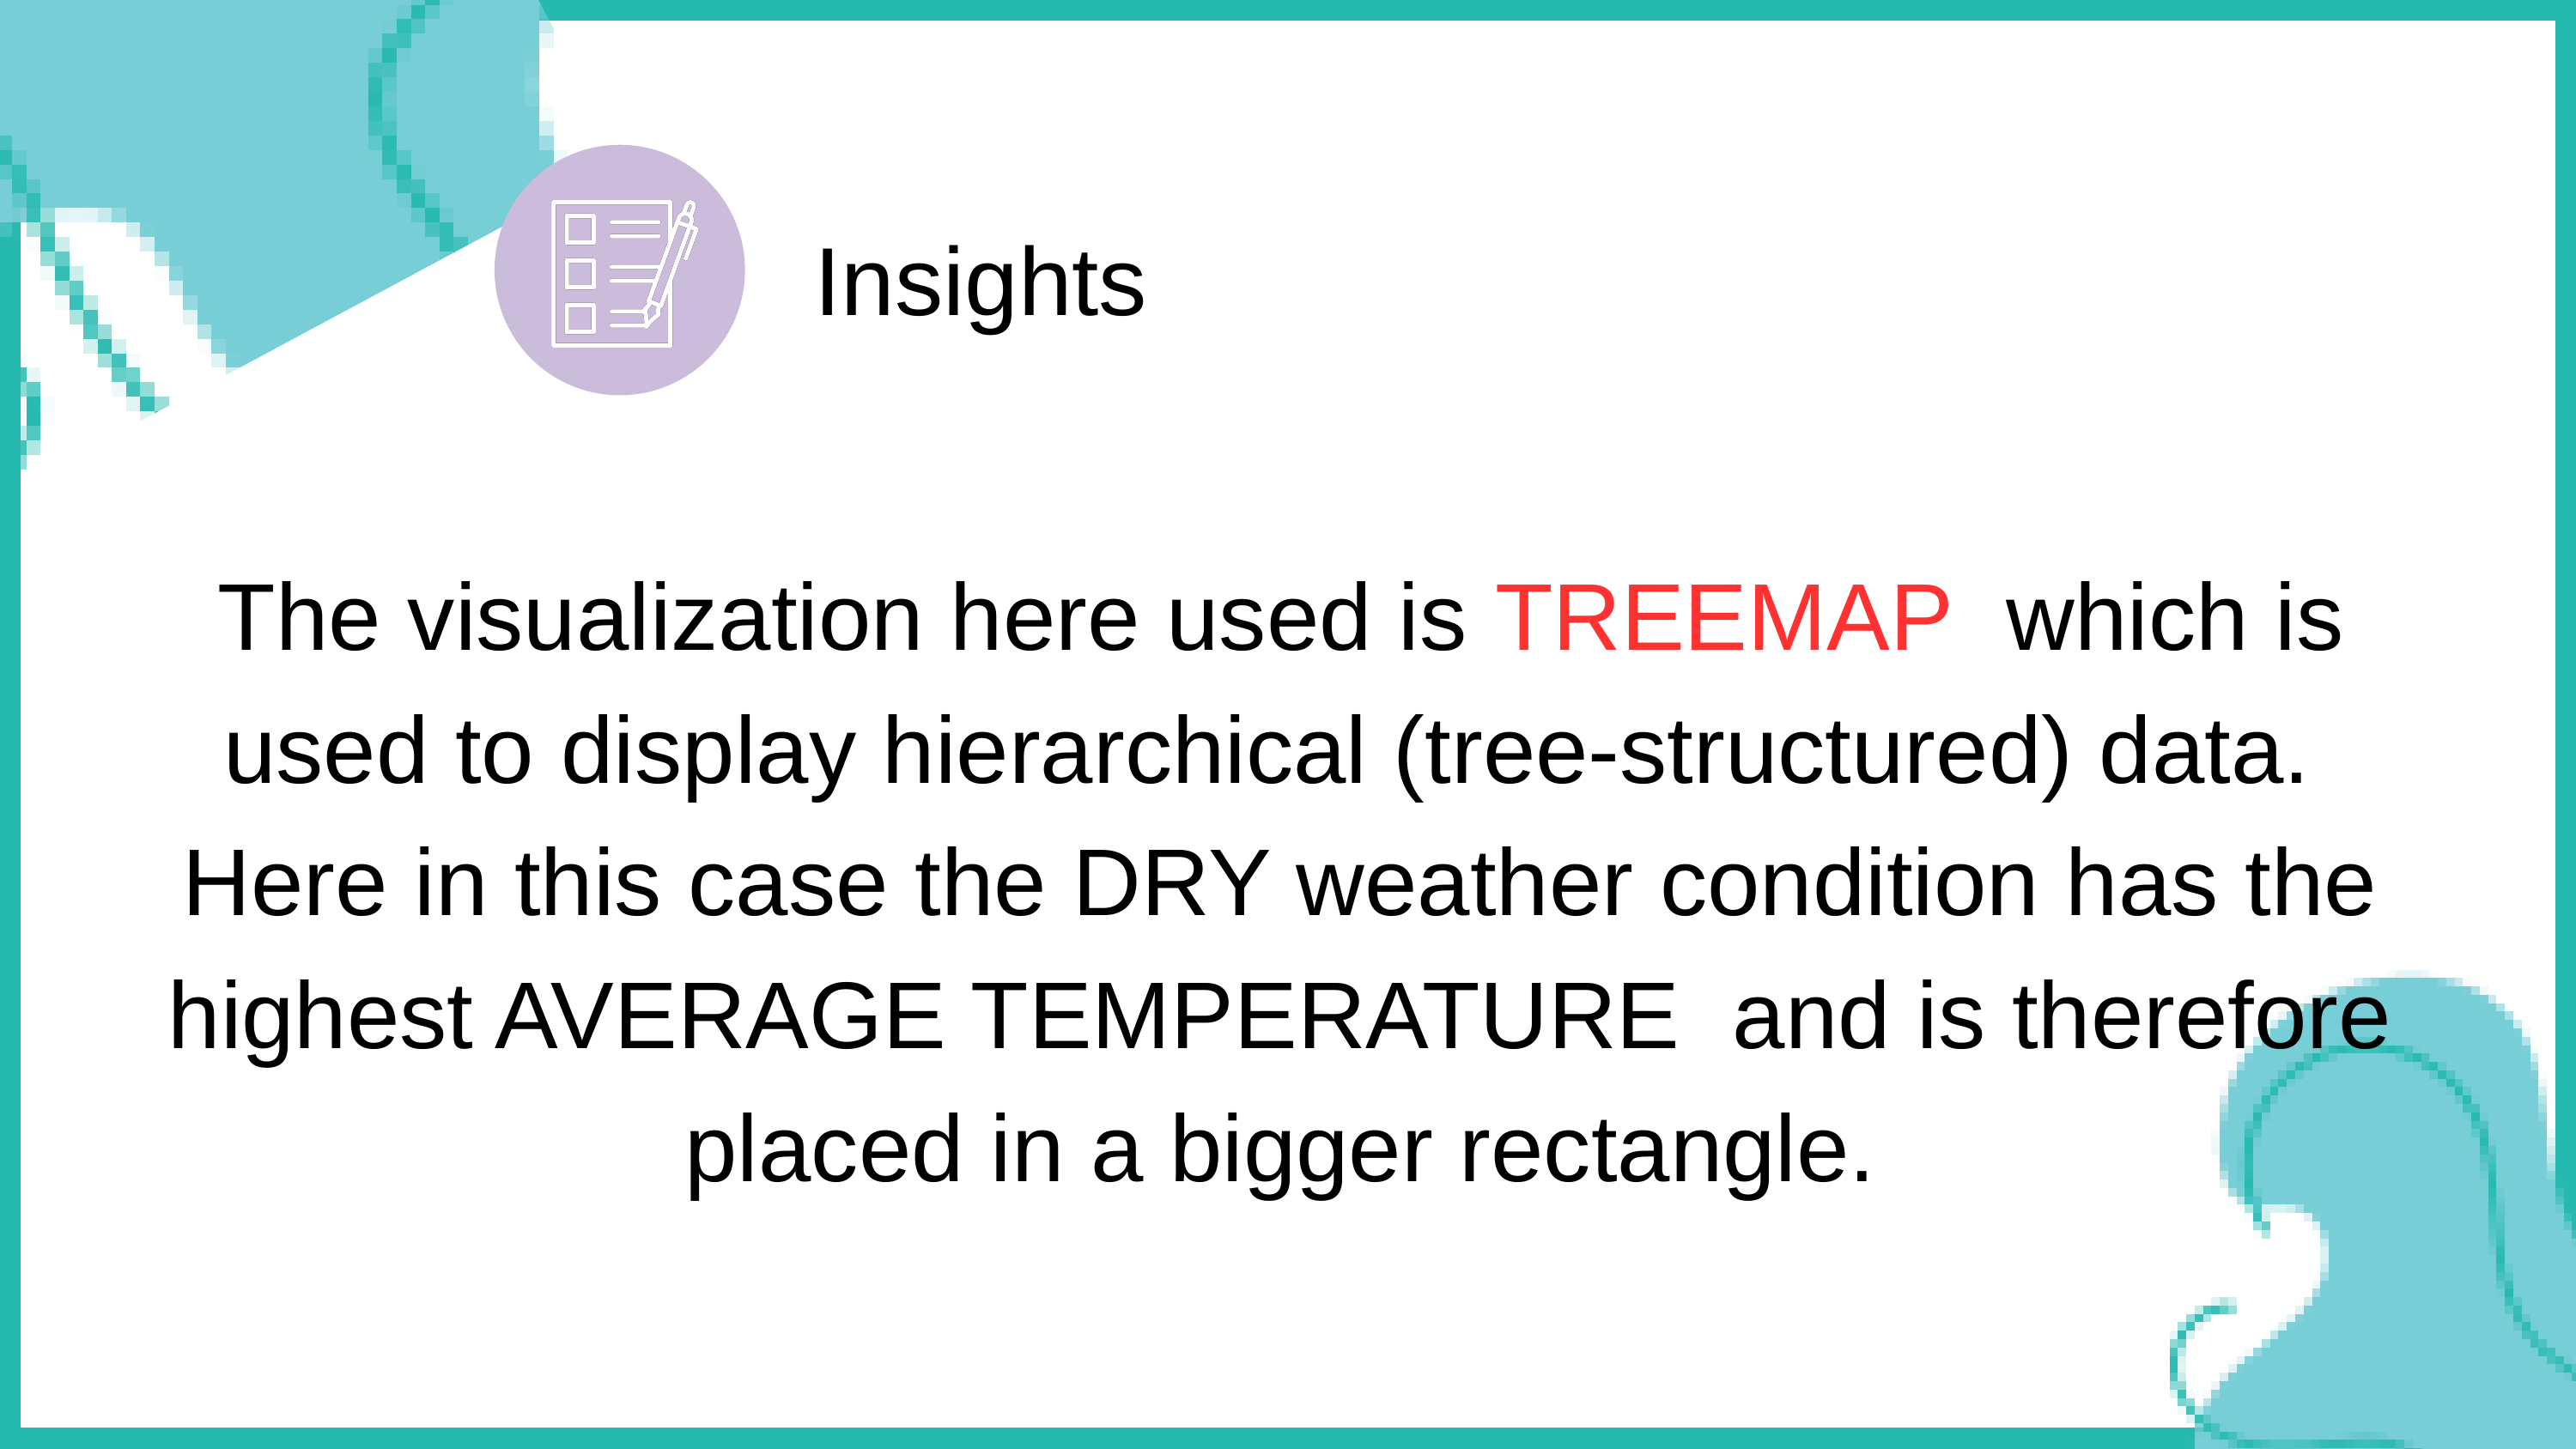

Insights
The visualization here used is TREEMAP  which is used to display hierarchical (tree-structured) data.
Here in this case the DRY weather condition has the highest AVERAGE TEMPERATURE  and is therefore placed in a bigger rectangle.